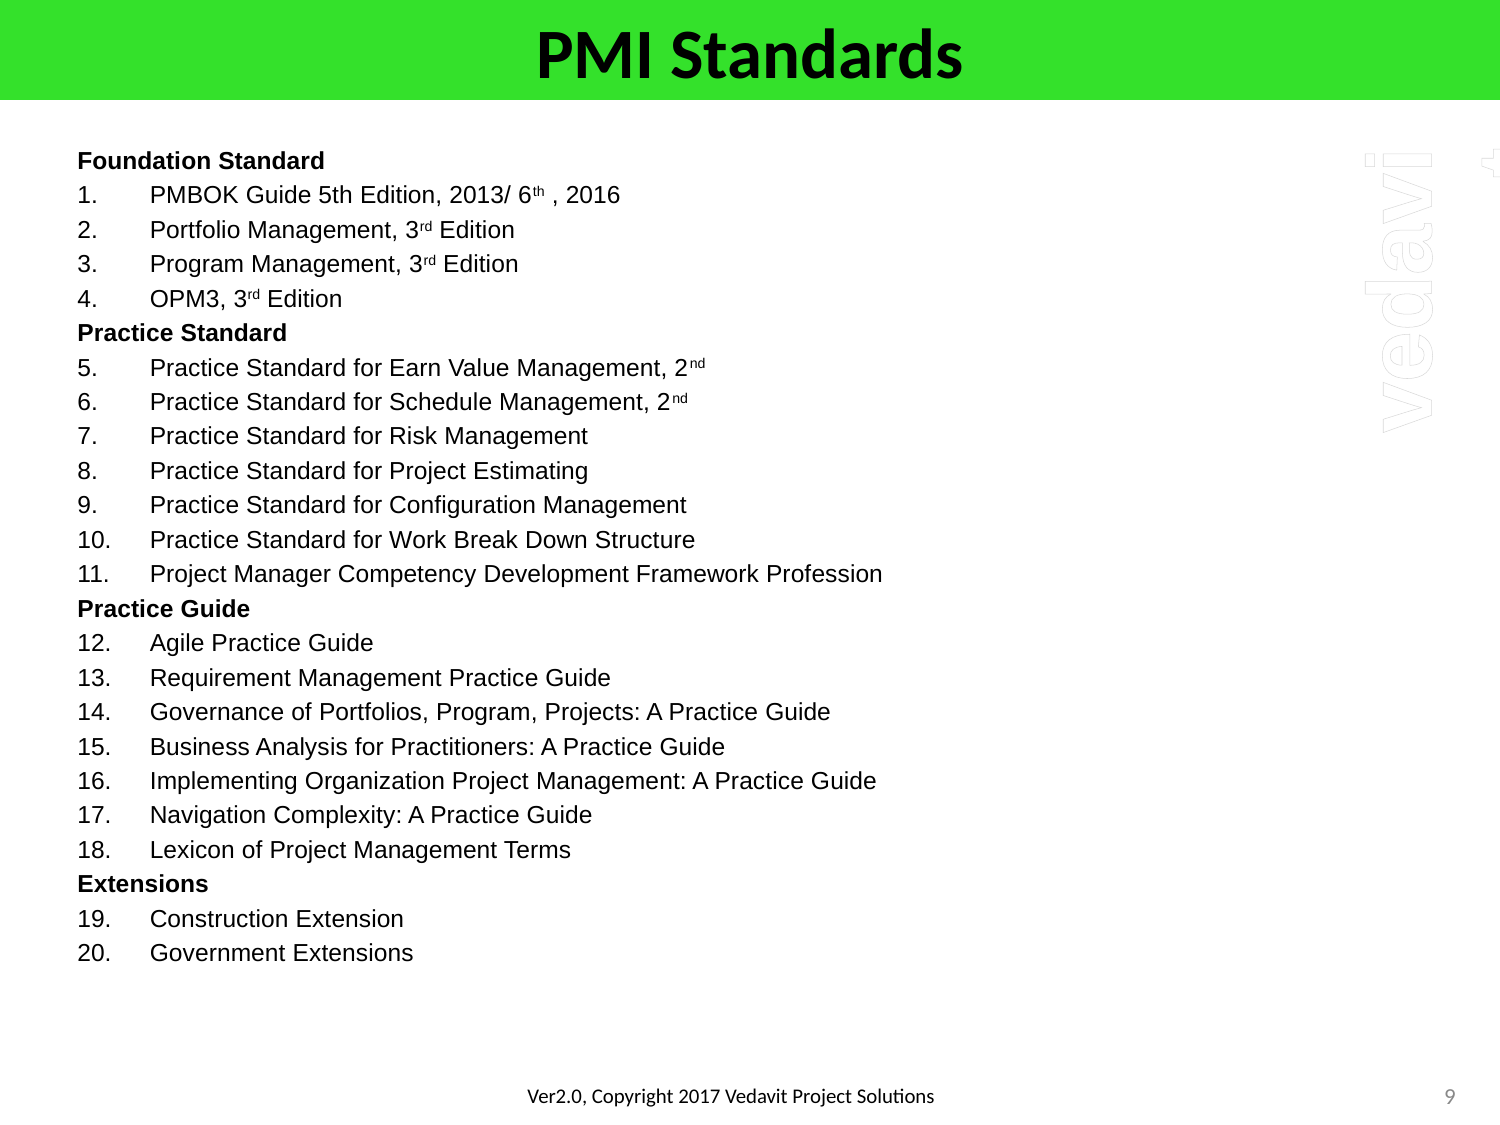

# PMI Standards

Foundation Standard
PMBOK Guide 5th Edition, 2013/ 6th , 2016
Portfolio Management, 3rd Edition
Program Management, 3rd Edition
OPM3, 3rd Edition
Practice Standard
Practice Standard for Earn Value Management, 2nd
Practice Standard for Schedule Management, 2nd
Practice Standard for Risk Management
Practice Standard for Project Estimating
Practice Standard for Configuration Management
Practice Standard for Work Break Down Structure
Project Manager Competency Development Framework Profession
Practice Guide
Agile Practice Guide
Requirement Management Practice Guide
Governance of Portfolios, Program, Projects: A Practice Guide
Business Analysis for Practitioners: A Practice Guide
Implementing Organization Project Management: A Practice Guide
Navigation Complexity: A Practice Guide
Lexicon of Project Management Terms
Extensions
Construction Extension
Government Extensions
9